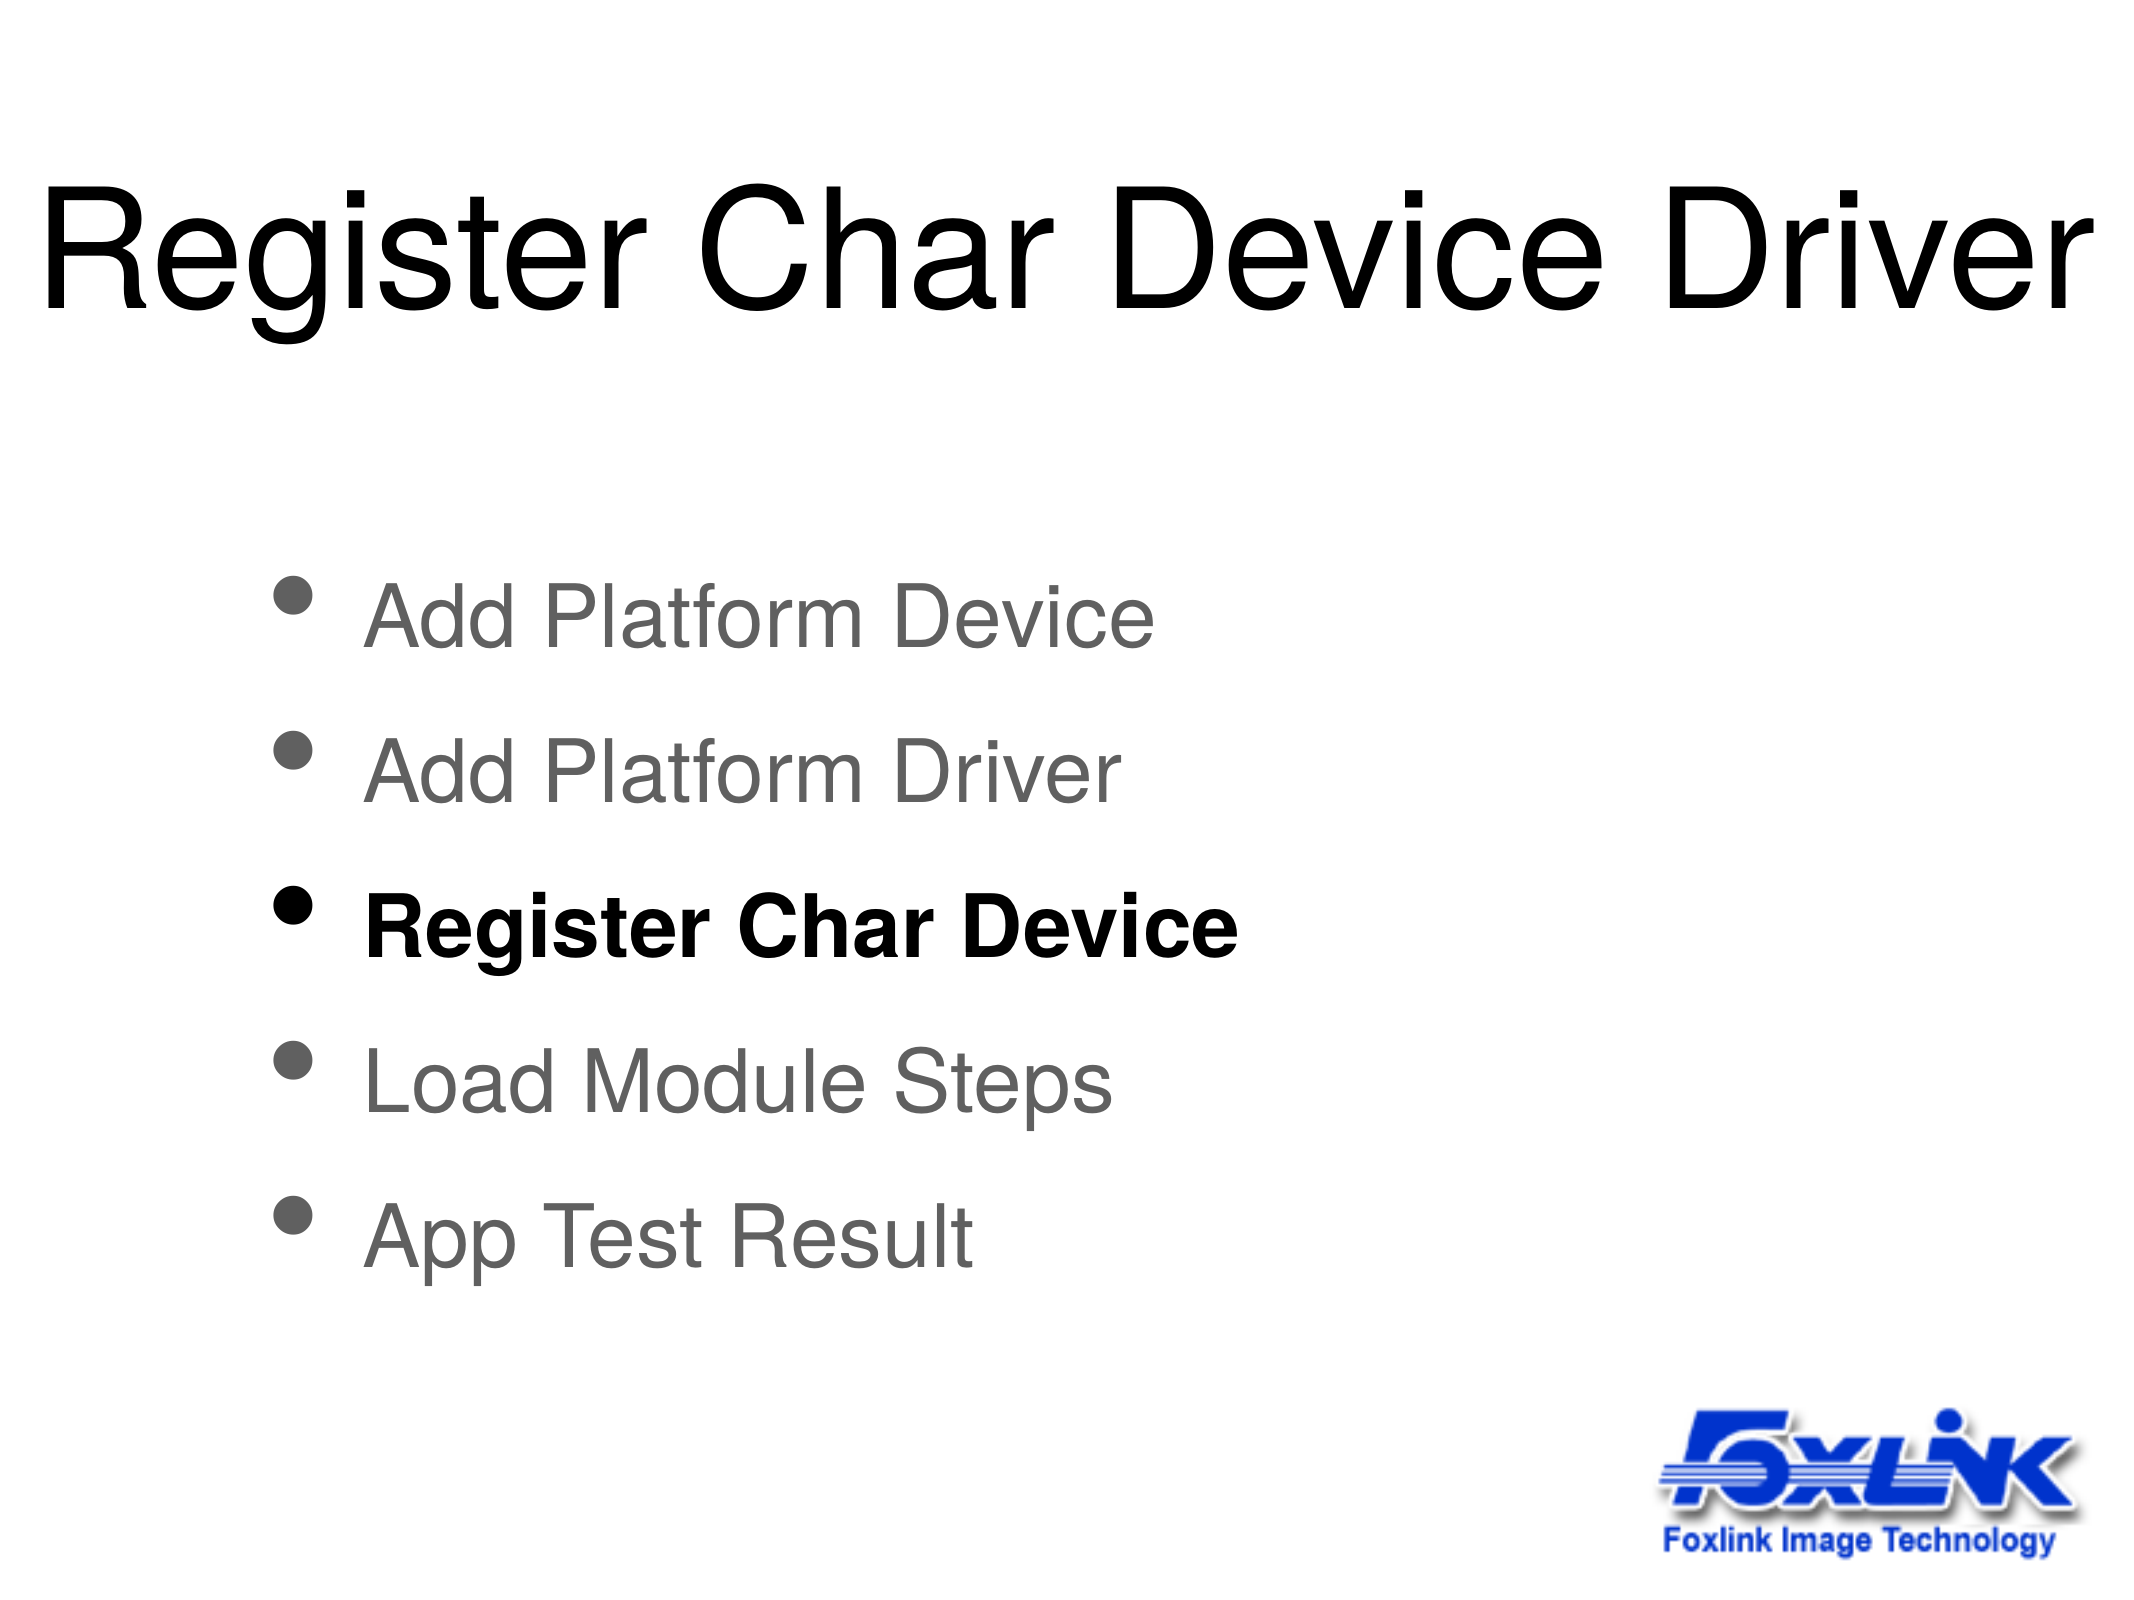

# Register Char Device Driver
Add Platform Device
Add Platform Driver
Register Char Device
Load Module Steps
App Test Result